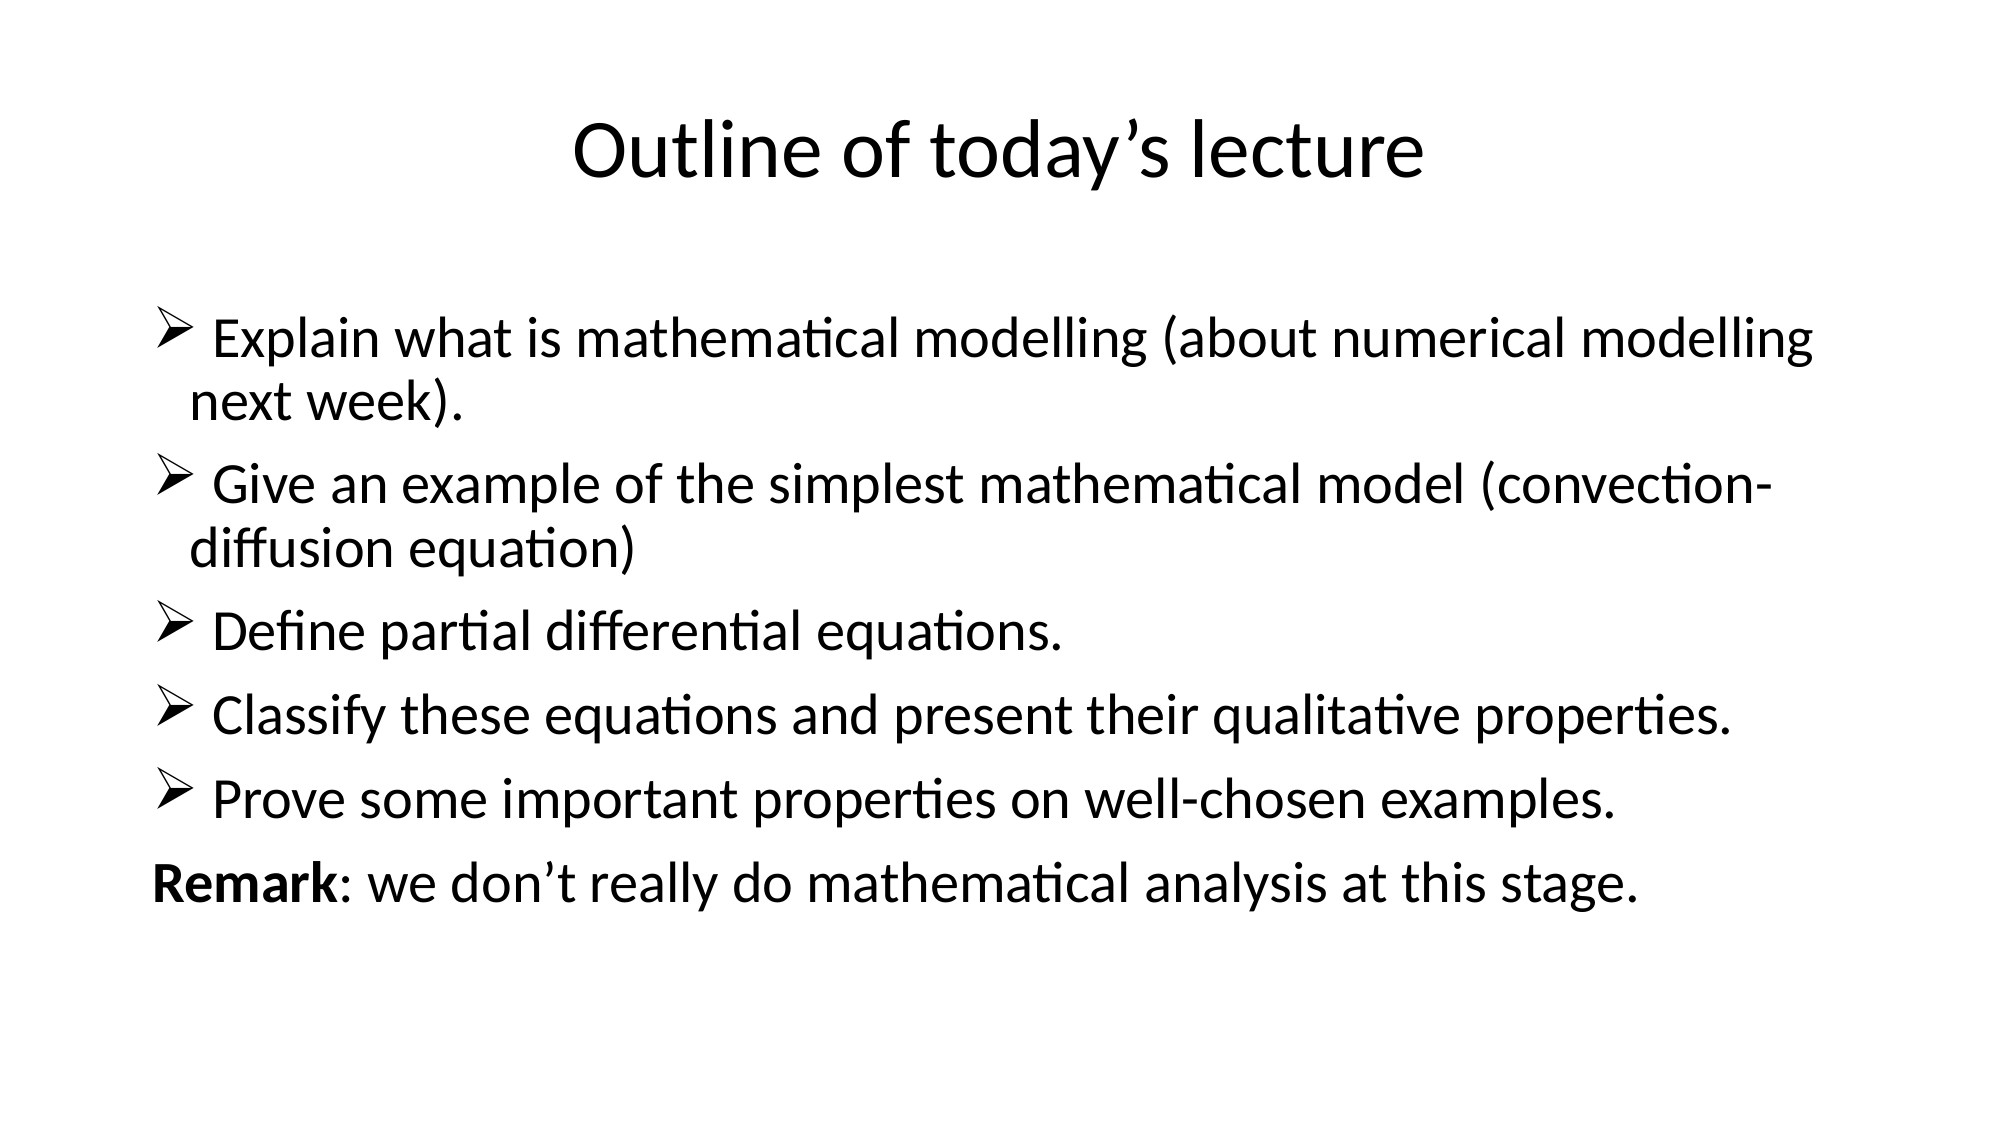

# Outline of today’s lecture
 Explain what is mathematical modelling (about numerical modelling next week).
 Give an example of the simplest mathematical model (convection-diffusion equation)
 Define partial differential equations.
 Classify these equations and present their qualitative properties.
 Prove some important properties on well-chosen examples.
Remark: we don’t really do mathematical analysis at this stage.